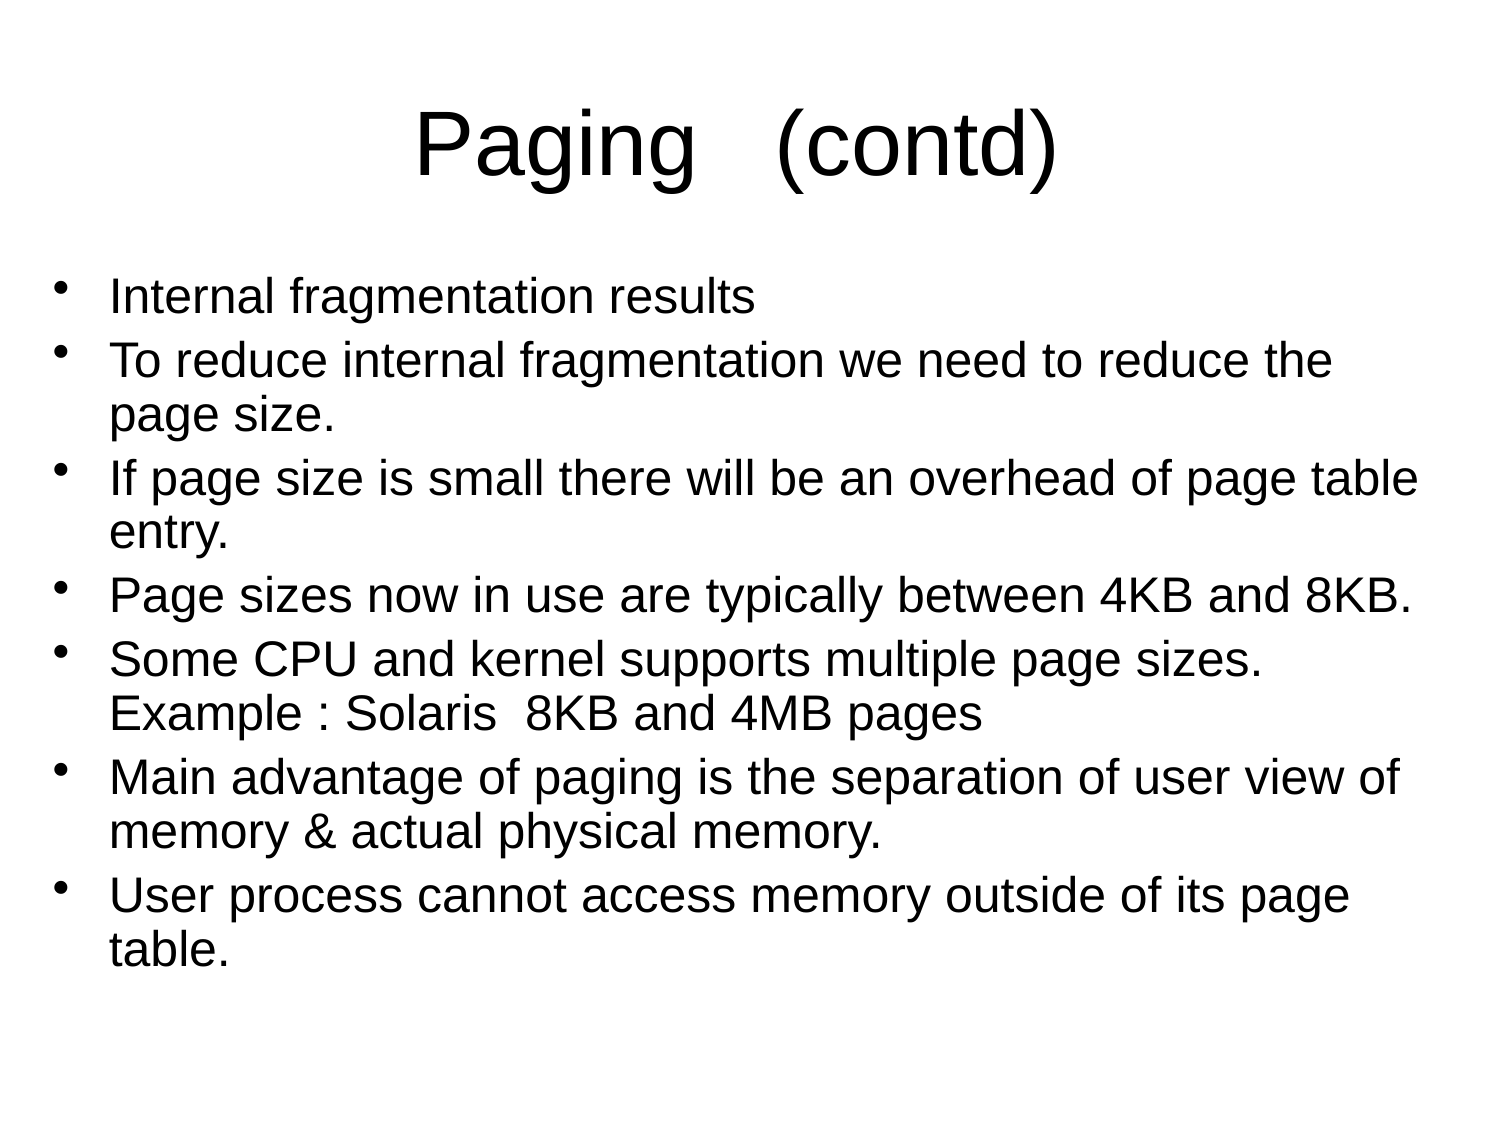

# Paging   (contd)
Internal fragmentation results
To reduce internal fragmentation we need to reduce the page size.
If page size is small there will be an overhead of page table entry.
Page sizes now in use are typically between 4KB and 8KB.
Some CPU and kernel supports multiple page sizes. Example : Solaris  8KB and 4MB pages
Main advantage of paging is the separation of user view of memory & actual physical memory.
User process cannot access memory outside of its page table.